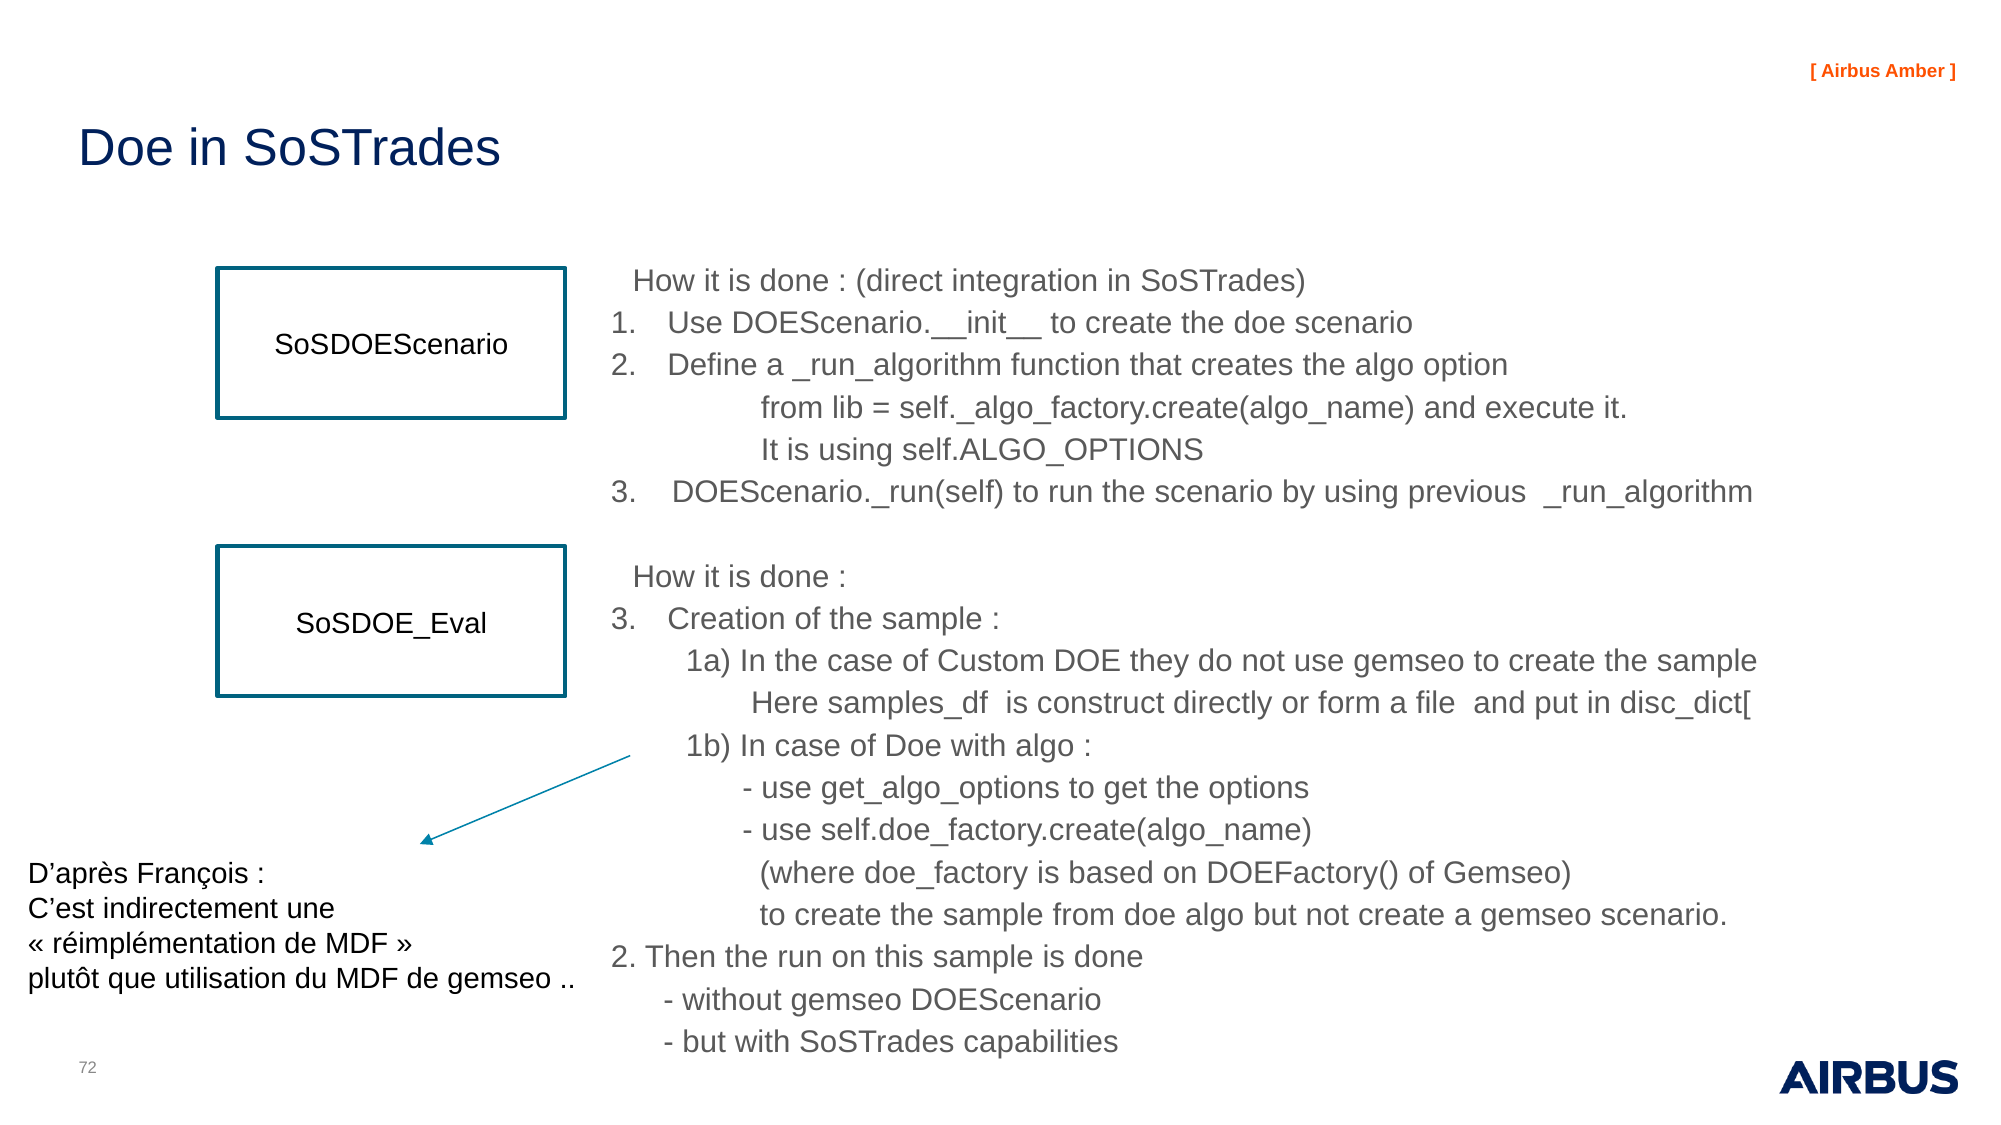

# Doe in SoSTrades
How it is done : (direct integration in SoSTrades)
Use DOEScenario.__init__ to create the doe scenario
Define a _run_algorithm function that creates the algo option
	from lib = self._algo_factory.create(algo_name) and execute it.
	It is using self.ALGO_OPTIONS
3.    DOEScenario._run(self) to run the scenario by using previous  _run_algorithm

How it is done :
Creation of the sample :
1a) In the case of Custom DOE they do not use gemseo to create the sample
                Here samples_df  is construct directly or form a file  and put in disc_dict[
1b) In case of Doe with algo :
               - use get_algo_options to get the options
               - use self.doe_factory.create(algo_name)
                 (where doe_factory is based on DOEFactory() of Gemseo)
                 to create the sample from doe algo but not create a gemseo scenario.
2. Then the run on this sample is done
      - without gemseo DOEScenario
      - but with SoSTrades capabilities

SoSDOEScenario
SoSDOE_Eval
D’après François :
C’est indirectement une
« réimplémentation de MDF »
plutôt que utilisation du MDF de gemseo ..